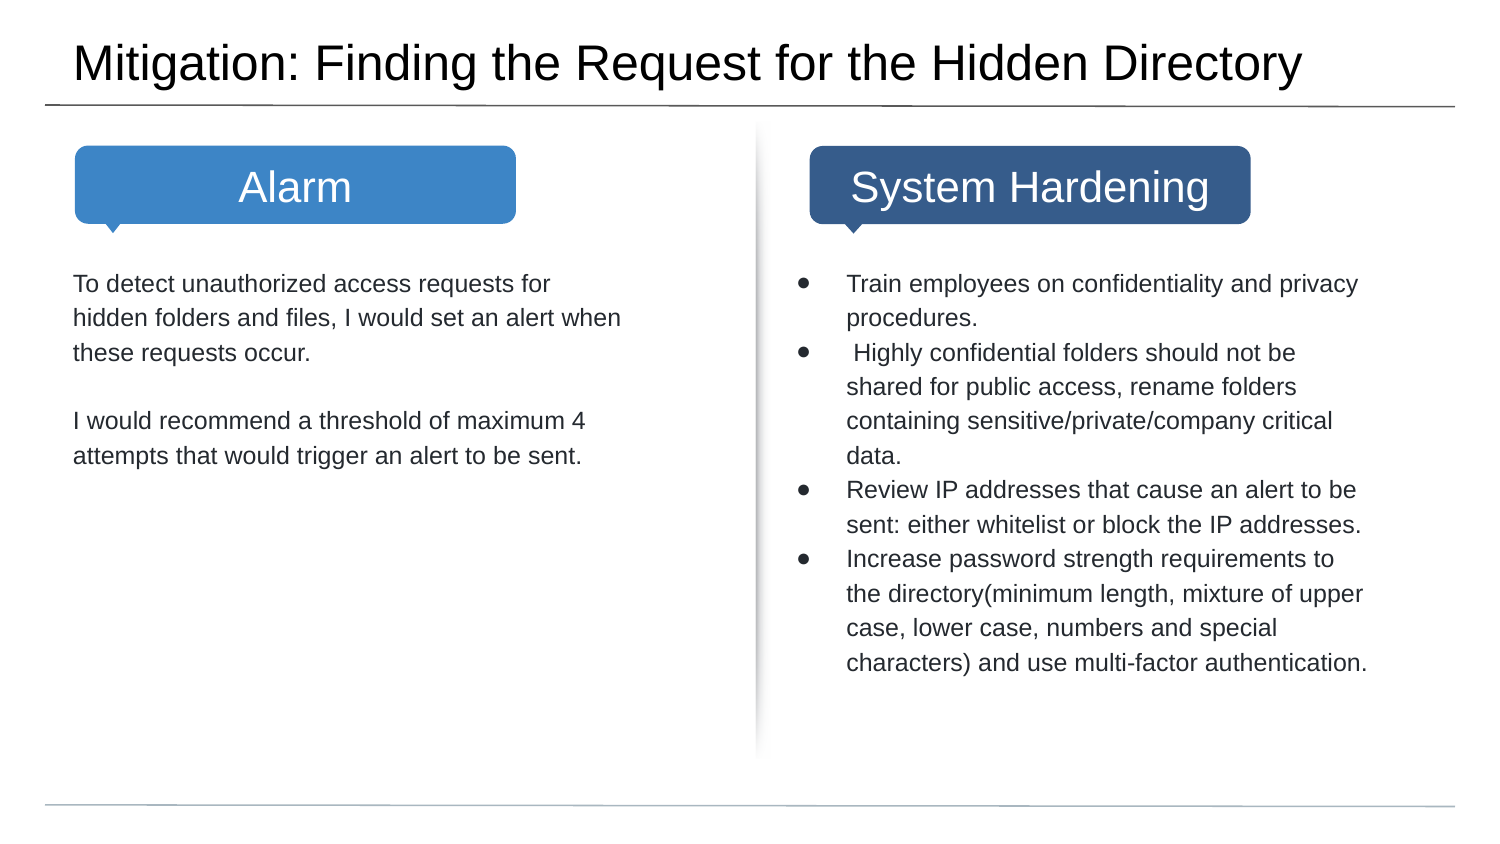

# Mitigation: Finding the Request for the Hidden Directory
To detect unauthorized access requests for hidden folders and files, I would set an alert when these requests occur.

I would recommend a threshold of maximum 4 attempts that would trigger an alert to be sent.
Train employees on confidentiality and privacy procedures.
 Highly confidential folders should not be shared for public access, rename folders containing sensitive/private/company critical data.
Review IP addresses that cause an alert to be sent: either whitelist or block the IP addresses.
Increase password strength requirements to the directory(minimum length, mixture of upper case, lower case, numbers and special characters) and use multi-factor authentication.